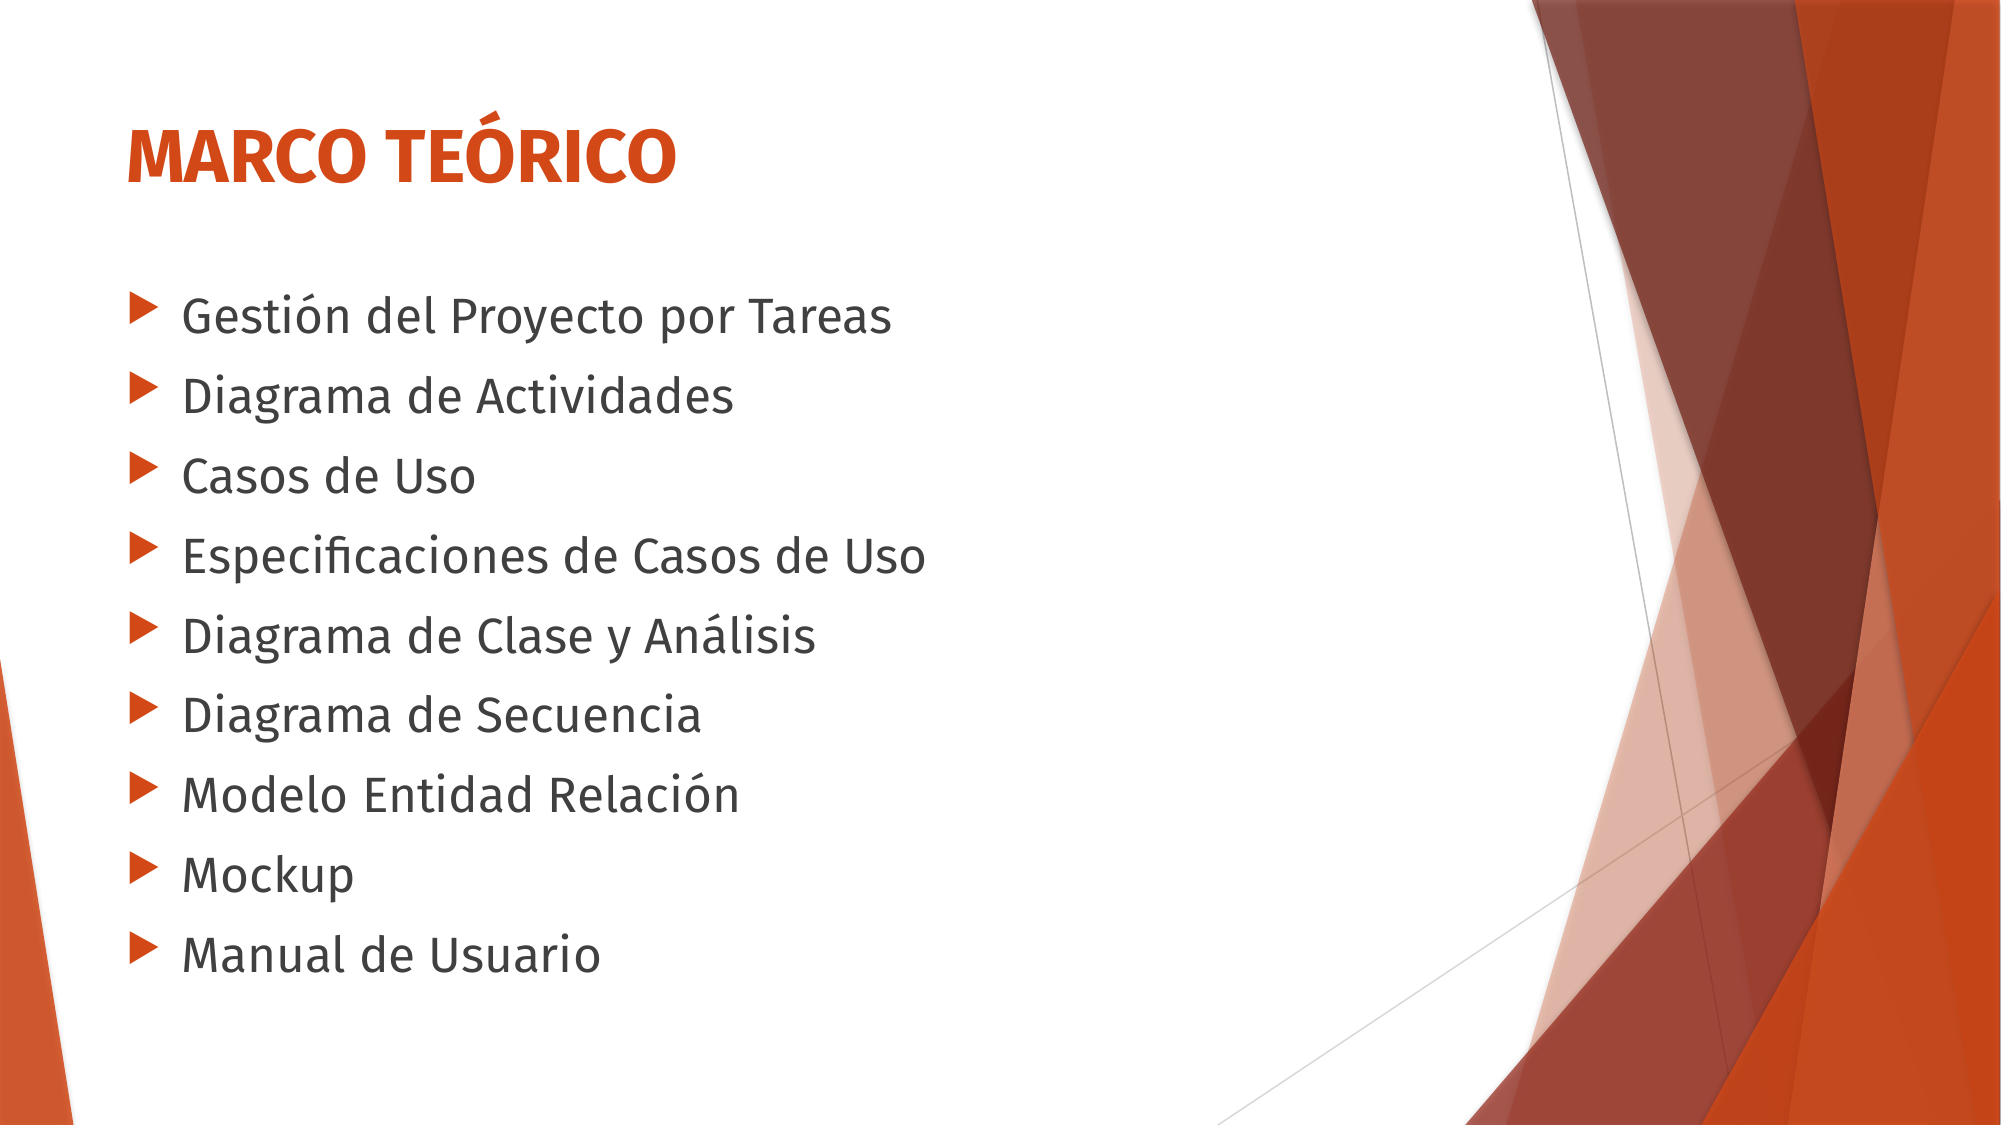

# MARCO TEÓRICO
Gestión del Proyecto por Tareas
Diagrama de Actividades
Casos de Uso
Especificaciones de Casos de Uso
Diagrama de Clase y Análisis
Diagrama de Secuencia
Modelo Entidad Relación
Mockup
Manual de Usuario